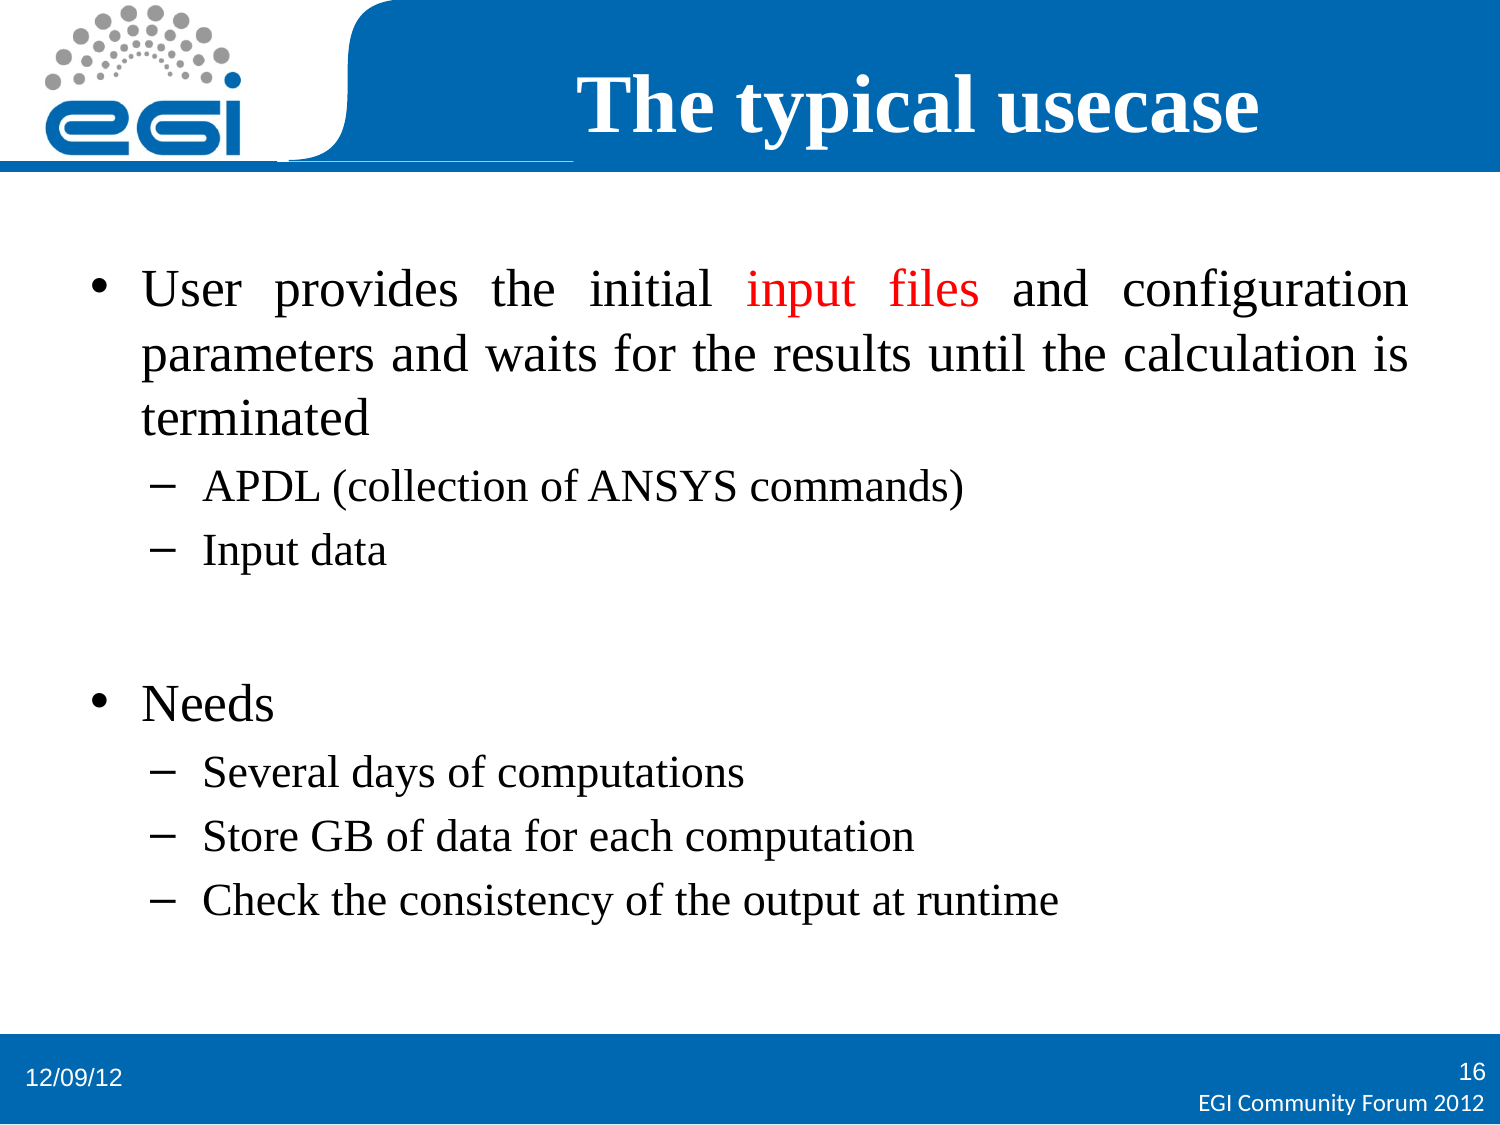

# The typical usecase
User provides the initial input files and configuration parameters and waits for the results until the calculation is terminated
APDL (collection of ANSYS commands)
Input data

Needs
Several days of computations
Store GB of data for each computation
Check the consistency of the output at runtime